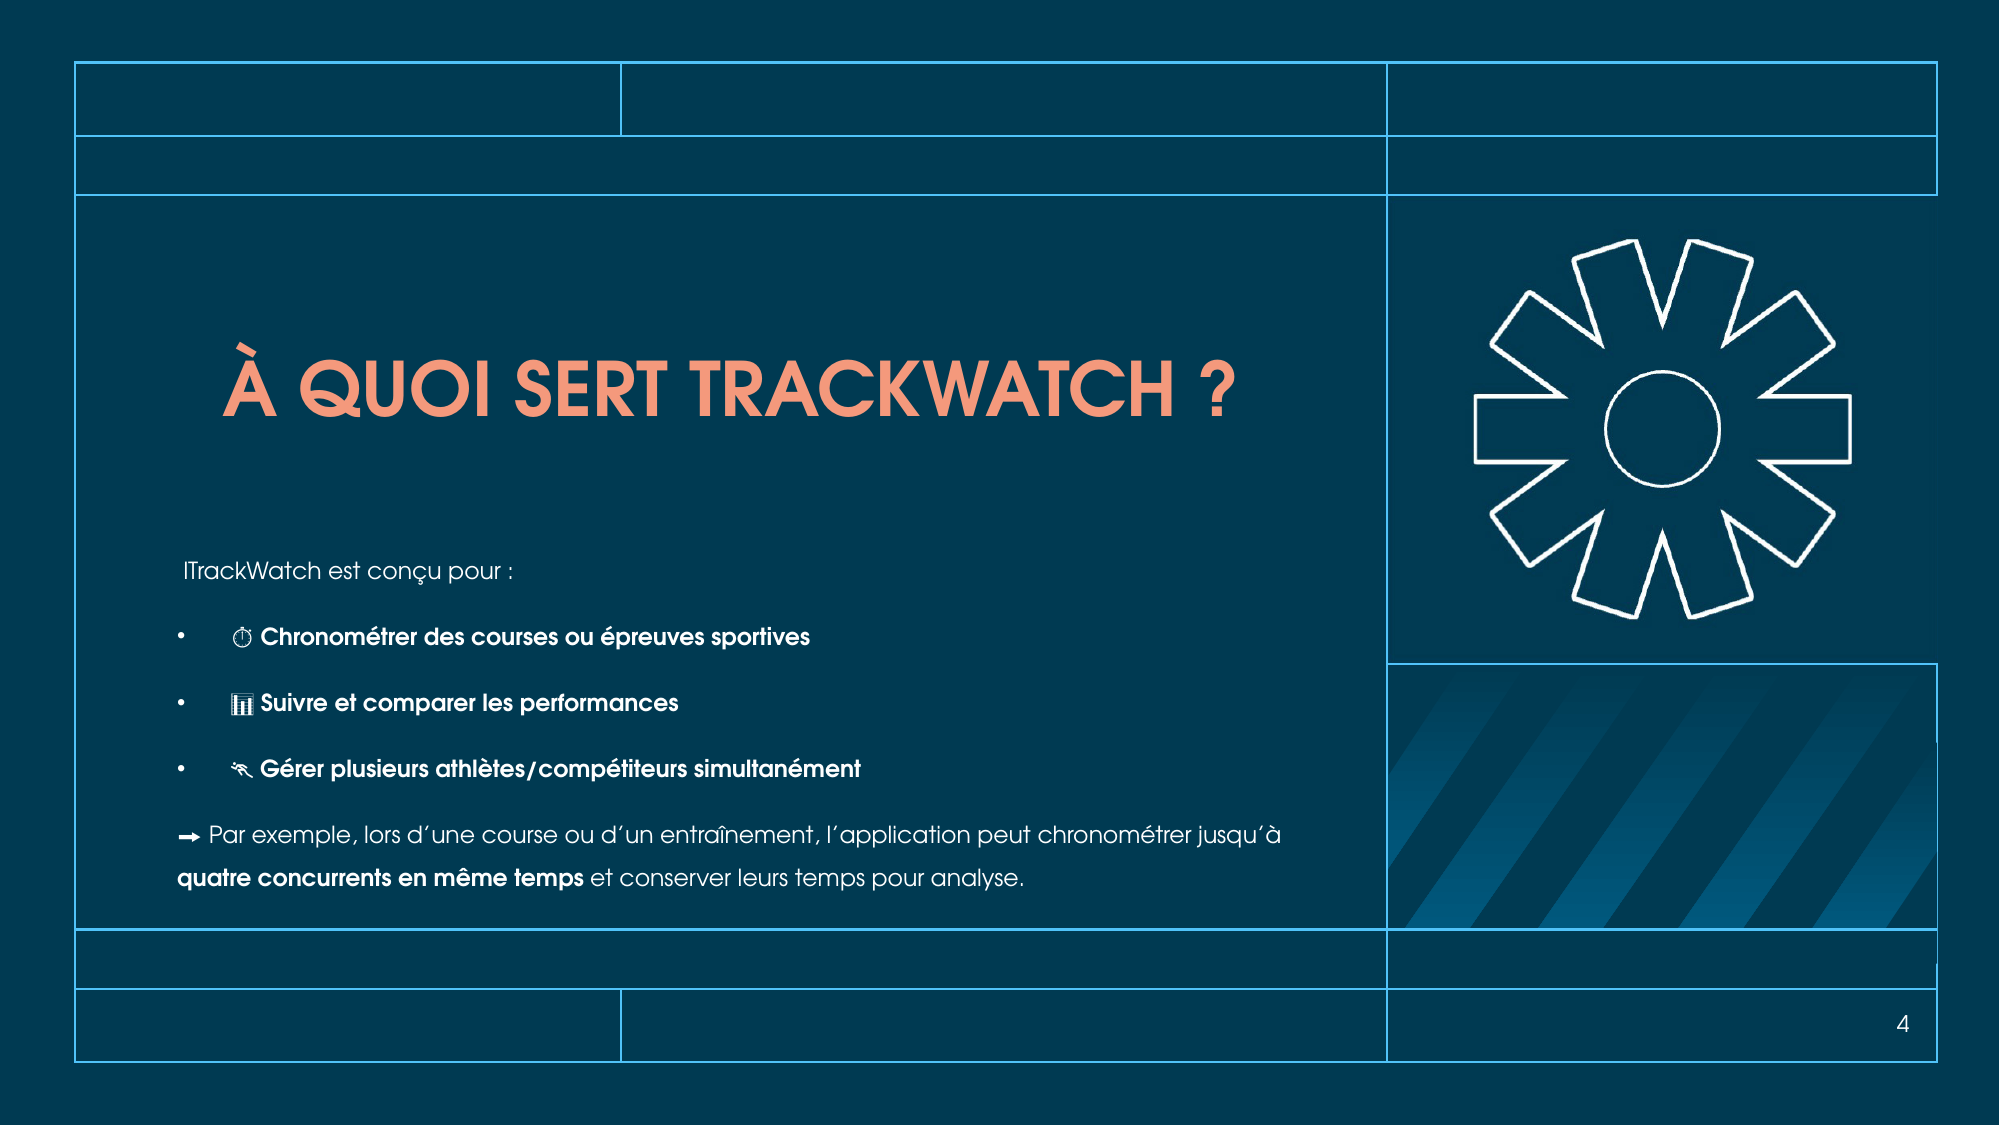

# À quoi sert TrackWatch ?
 lTrackWatch est conçu pour :
⏱️ Chronométrer des courses ou épreuves sportives
📊 Suivre et comparer les performances
🏃 Gérer plusieurs athlètes/compétiteurs simultanément
➡️ Par exemple, lors d’une course ou d’un entraînement, l’application peut chronométrer jusqu’à quatre concurrents en même temps et conserver leurs temps pour analyse.

4